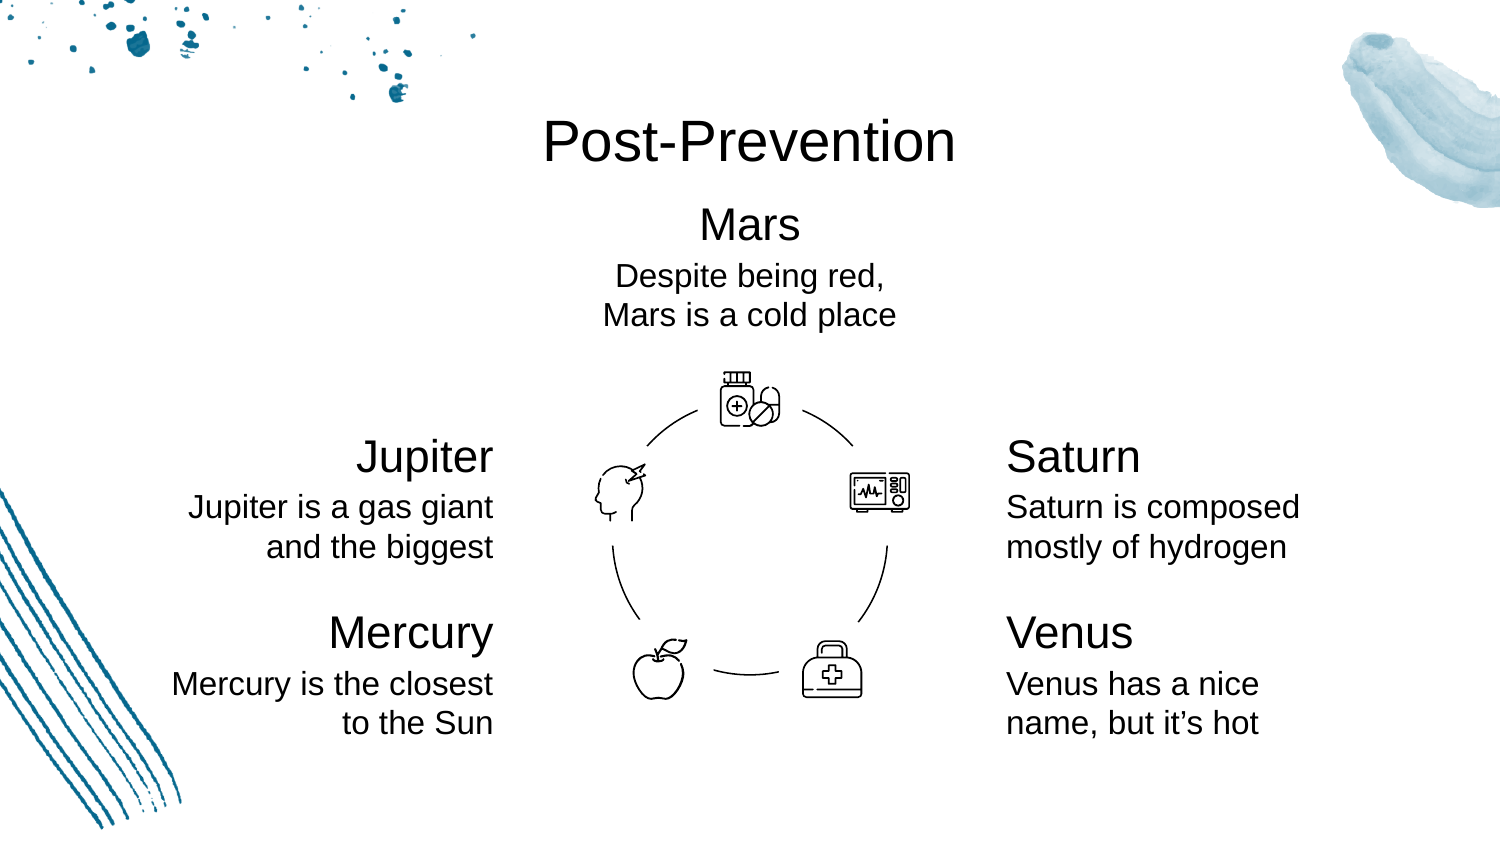

# Post-Prevention
Mars
Despite being red, Mars is a cold place

Jupiter
Saturn

Jupiter is a gas giant and the biggest
Saturn is composed mostly of hydrogen

Venus
Mercury

Venus has a nice name, but it’s hot
Mercury is the closest to the Sun